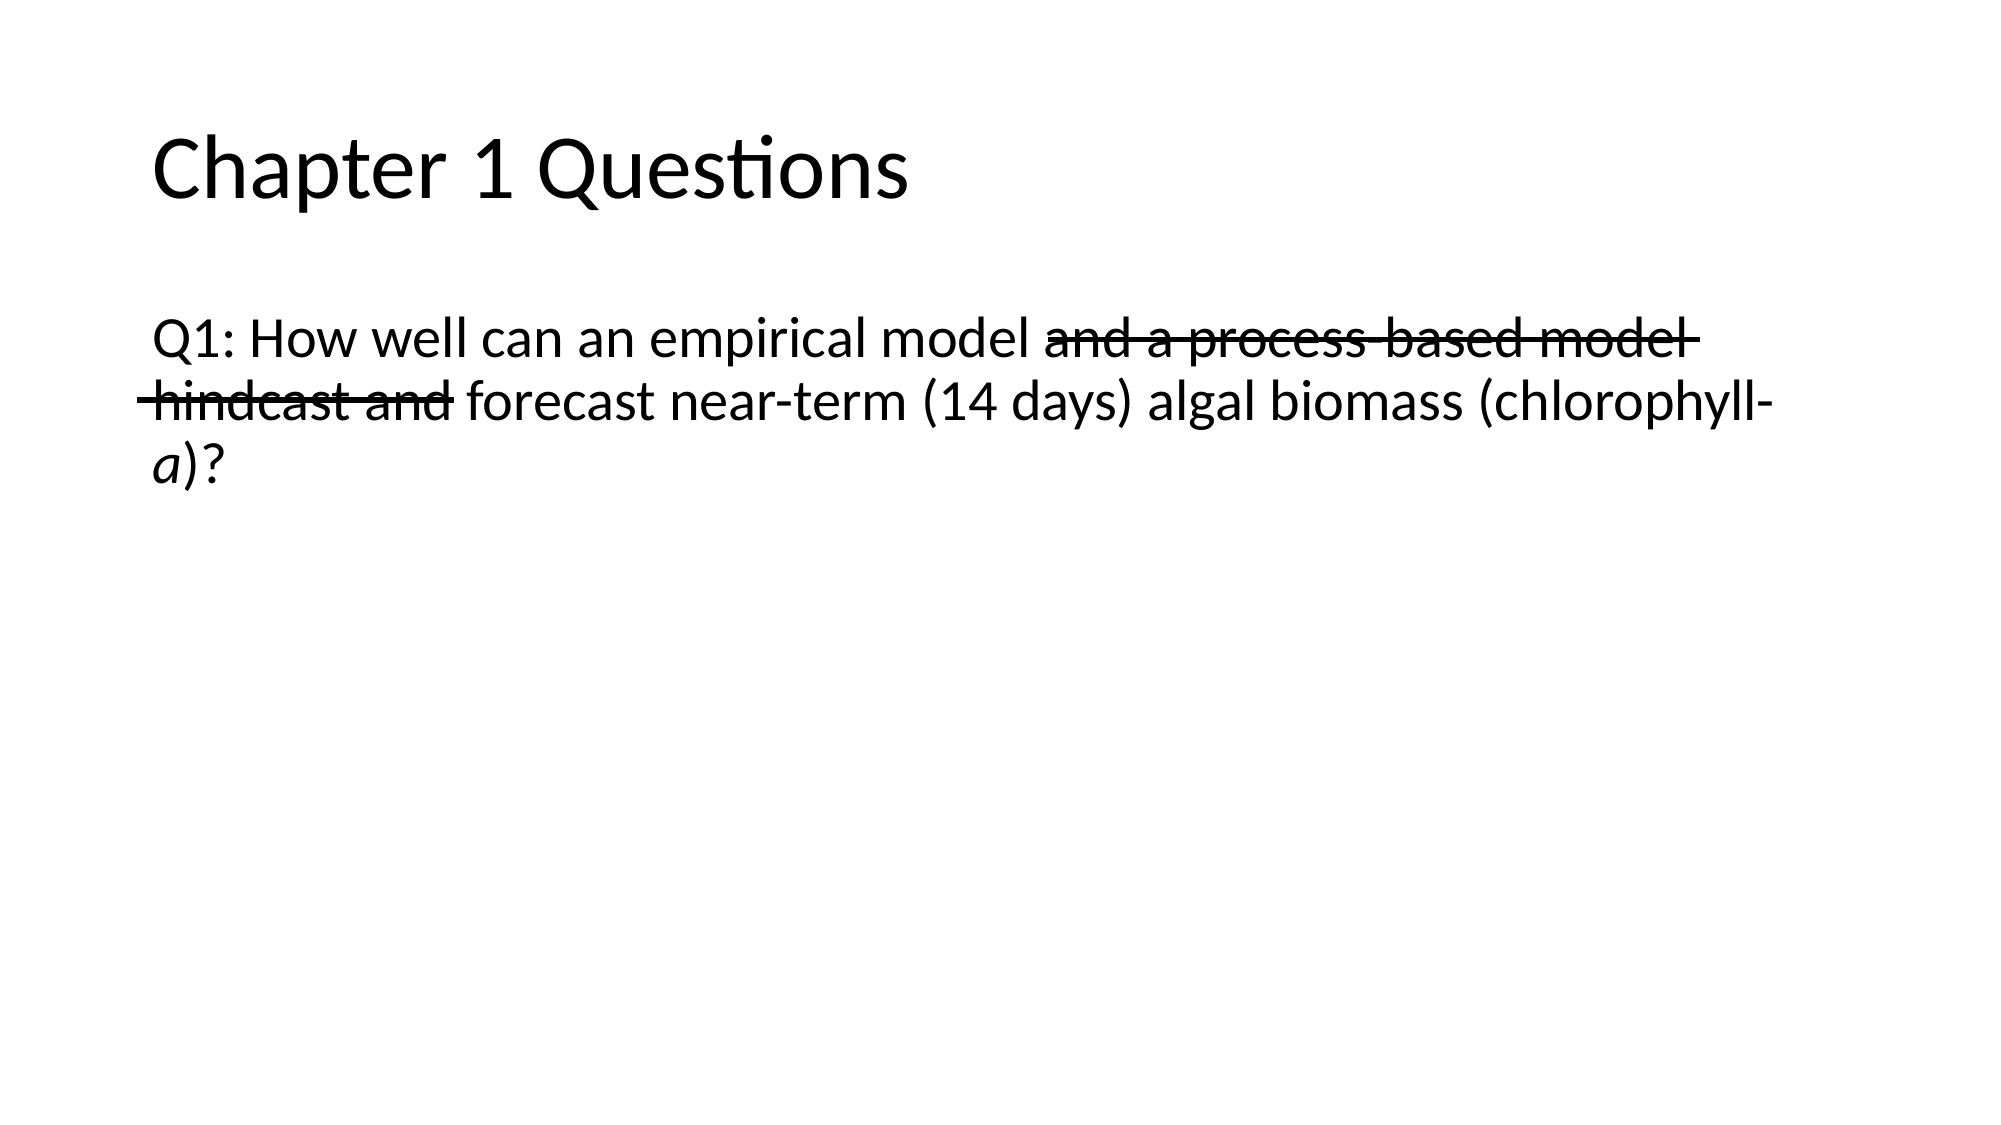

# Chapter 1 Questions
Q1: How well can an empirical model and a process-based model hindcast and forecast near-term (14 days) algal biomass (chlorophyll-a)?